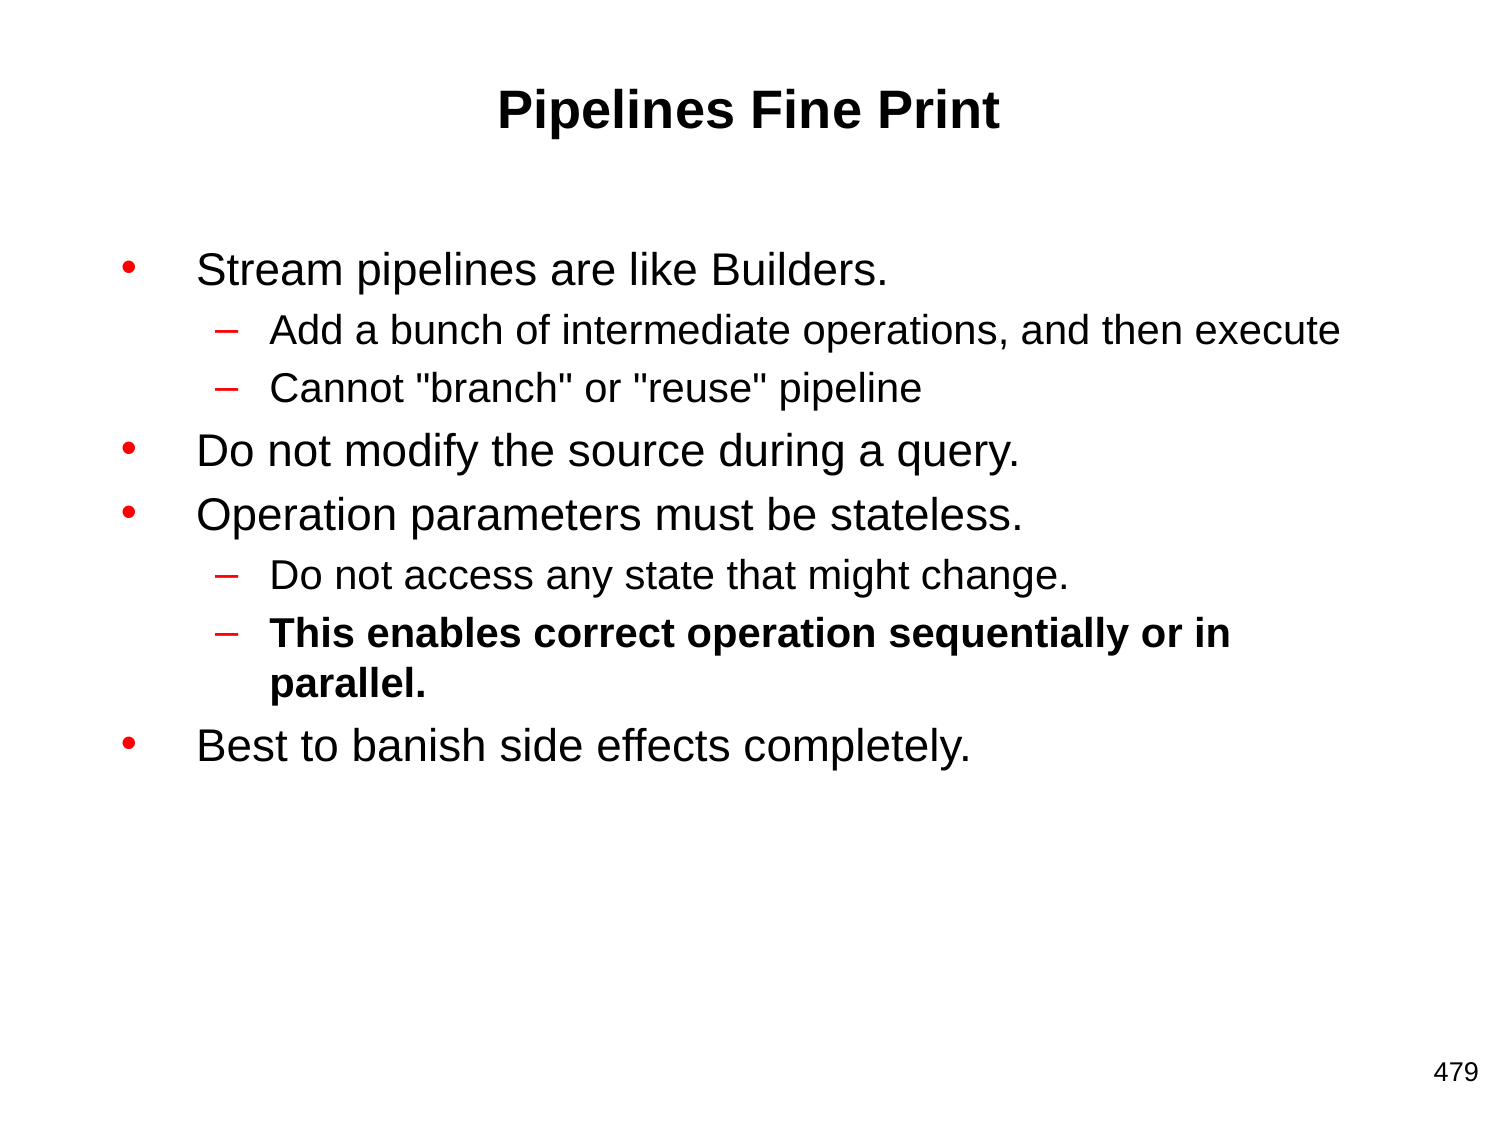

# Pipelines Fine Print
Stream pipelines are like Builders.
Add a bunch of intermediate operations, and then execute
Cannot "branch" or "reuse" pipeline
Do not modify the source during a query.
Operation parameters must be stateless.
Do not access any state that might change.
This enables correct operation sequentially or in parallel.
Best to banish side effects completely.
479